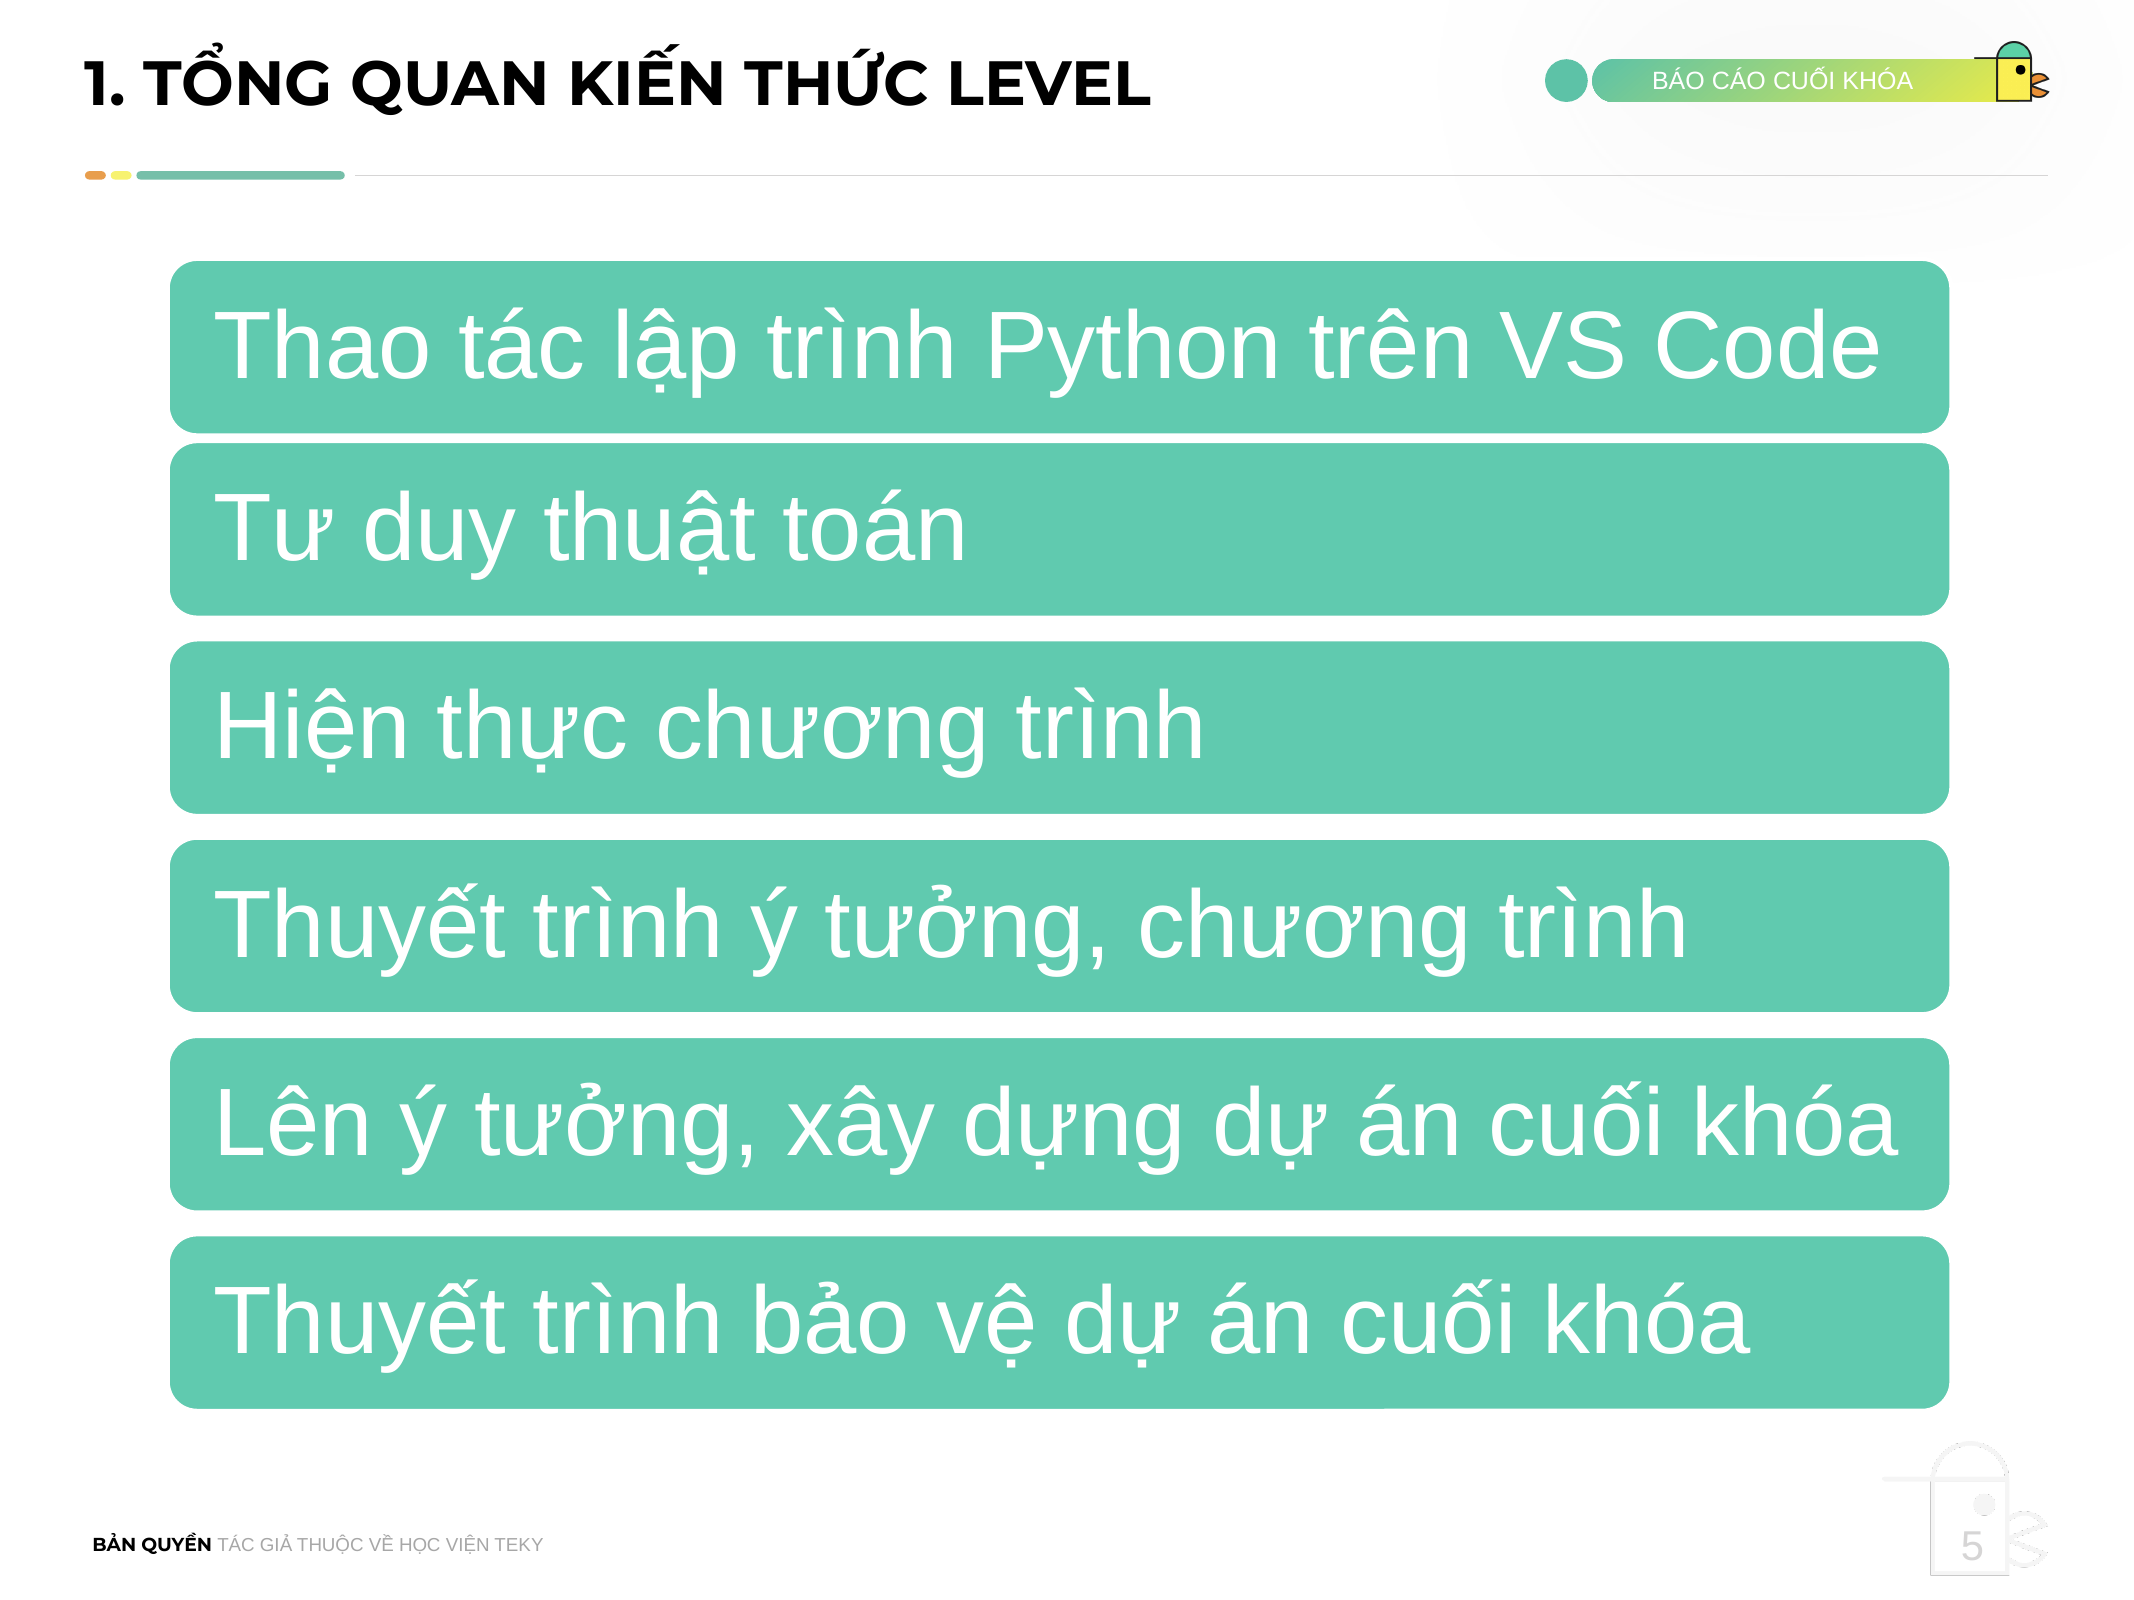

1. TỔNG QUAN KIẾN THỨC LEVEL
BÁO CÁO CUỐI KHÓA
Thao tác lập trình Python trên VS Code
Tư duy thuật toán
Hiện thực chương trình
Thuyết trình ý tưởng, chương trình
Lên ý tưởng, xây dựng dự án cuối khóa
Thuyết trình bảo vệ dự án cuối khóa

5